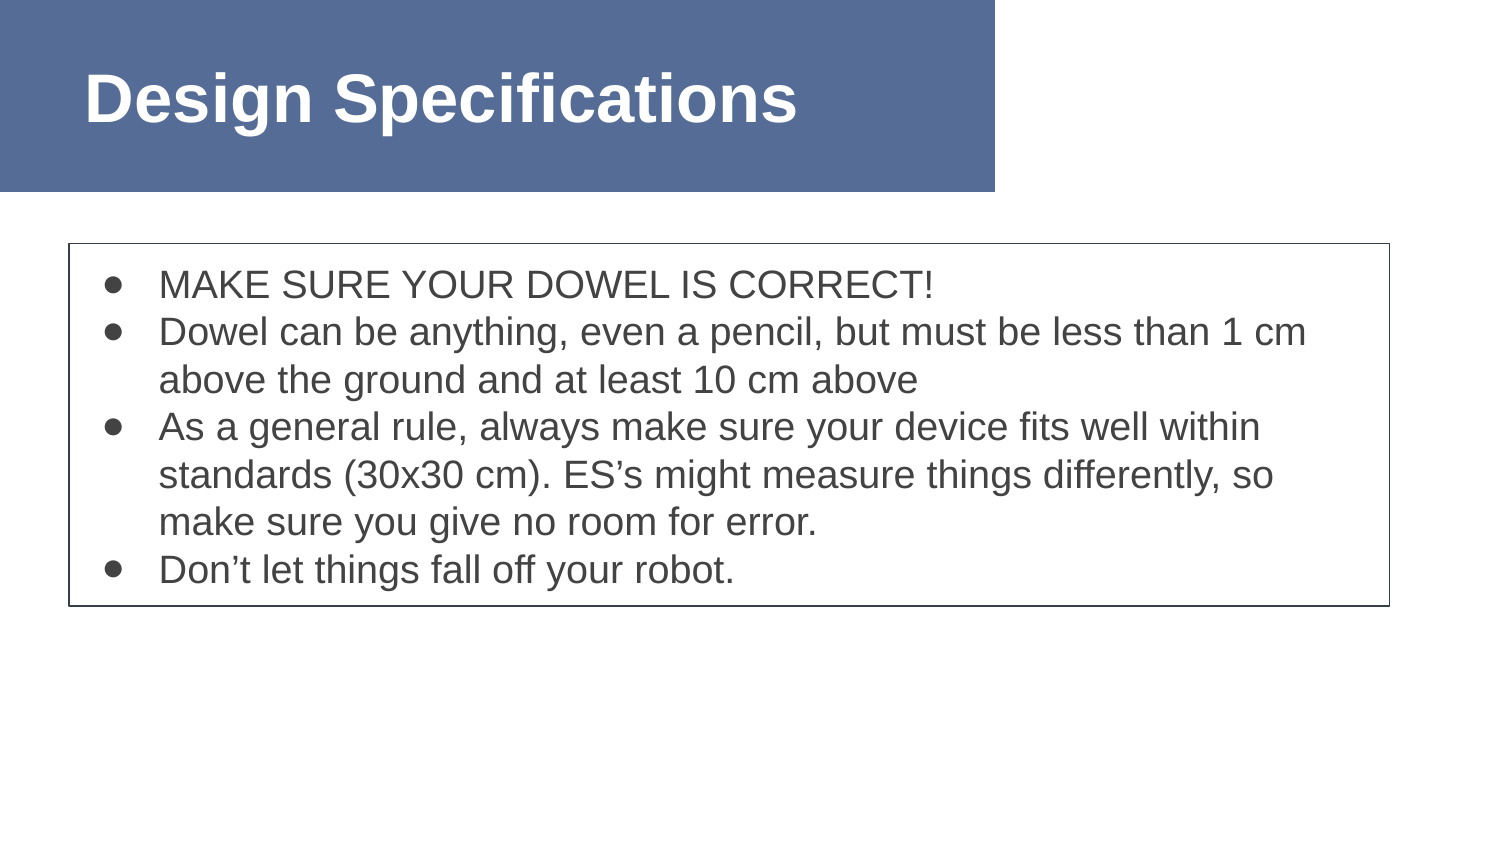

Design Specifications
MAKE SURE YOUR DOWEL IS CORRECT!
Dowel can be anything, even a pencil, but must be less than 1 cm above the ground and at least 10 cm above
As a general rule, always make sure your device fits well within standards (30x30 cm). ES’s might measure things differently, so make sure you give no room for error.
Don’t let things fall off your robot.